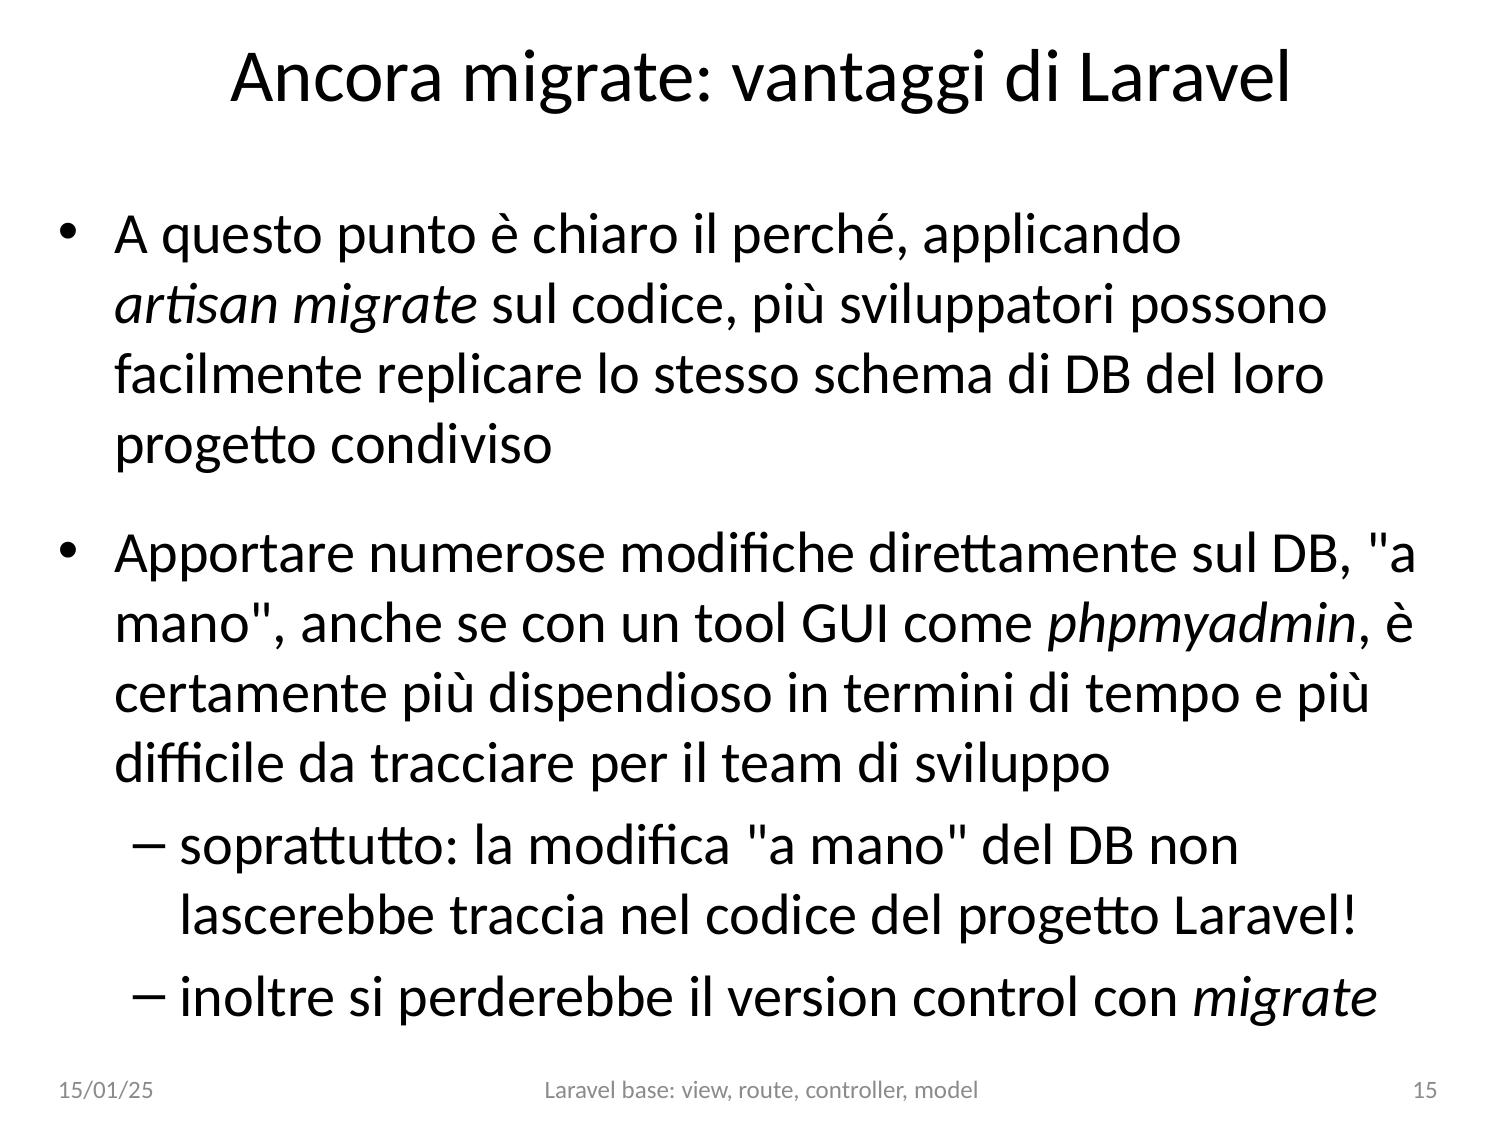

# Ancora migrate: vantaggi di Laravel
A questo punto è chiaro il perché, applicando
artisan migrate sul codice, più sviluppatori possono facilmente replicare lo stesso schema di DB del loro progetto condiviso
Apportare numerose modifiche direttamente sul DB, "a mano", anche se con un tool GUI come phpmyadmin, è certamente più dispendioso in termini di tempo e più difficile da tracciare per il team di sviluppo
soprattutto: la modifica "a mano" del DB non lascerebbe traccia nel codice del progetto Laravel!
inoltre si perderebbe il version control con migrate
15/01/25
Laravel base: view, route, controller, model
15